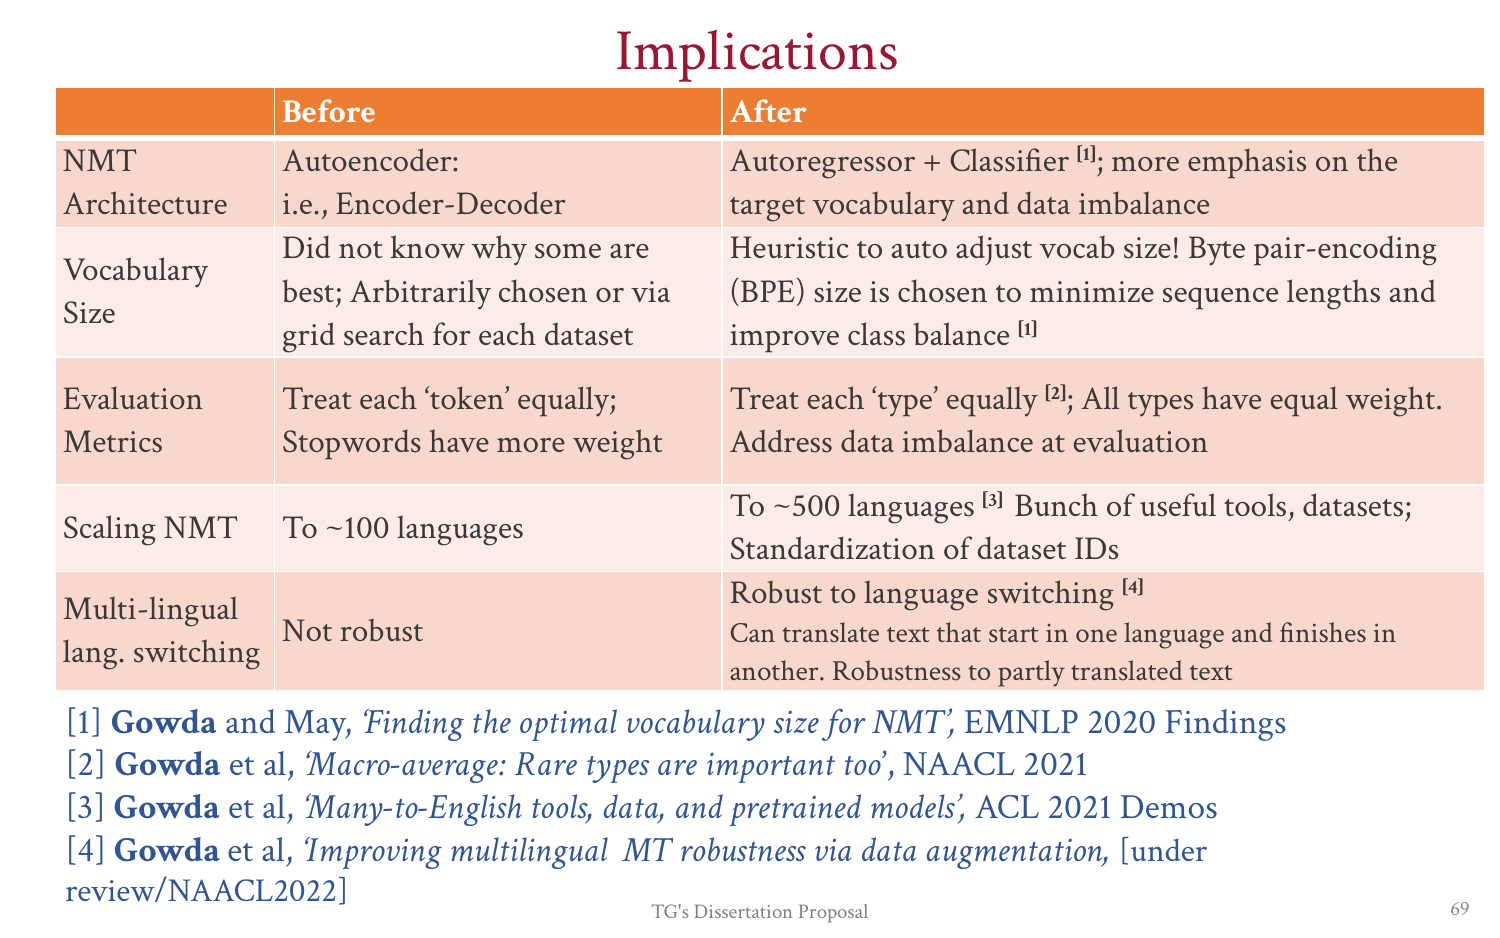

# Implications
|  | Before | After |
| --- | --- | --- |
| NMT Architecture | Autoencoder: i.e., Encoder-Decoder | Autoregressor + Classifier [1]; more emphasis on the target vocabulary and data imbalance |
| Vocabulary Size | Did not know why some are best; Arbitrarily chosen or via grid search for each dataset | Heuristic to auto adjust vocab size! Byte pair-encoding (BPE) size is chosen to minimize sequence lengths and improve class balance [1] |
| Evaluation Metrics | Treat each ‘token’ equally; Stopwords have more weight | Treat each ‘type’ equally [2]; All types have equal weight. Address data imbalance at evaluation |
| Scaling NMT | To ~100 languages | To ~500 languages [3] Bunch of useful tools, datasets; Standardization of dataset IDs |
| Multi-lingual lang. switching | Not robust | Robust to language switching [4] Can translate text that start in one language and finishes in another. Robustness to partly translated text |
[1] Gowda and May, ‘Finding the optimal vocabulary size for NMT’, EMNLP 2020 Findings
[2] Gowda et al, ‘Macro-average: Rare types are important too’, NAACL 2021
[3] Gowda et al, ‘Many-to-English tools, data, and pretrained models’, ACL 2021 Demos
[4] Gowda et al, ‘Improving multilingual  MT robustness via data augmentation, [under review/NAACL2022]
TG's Dissertation Proposal
69